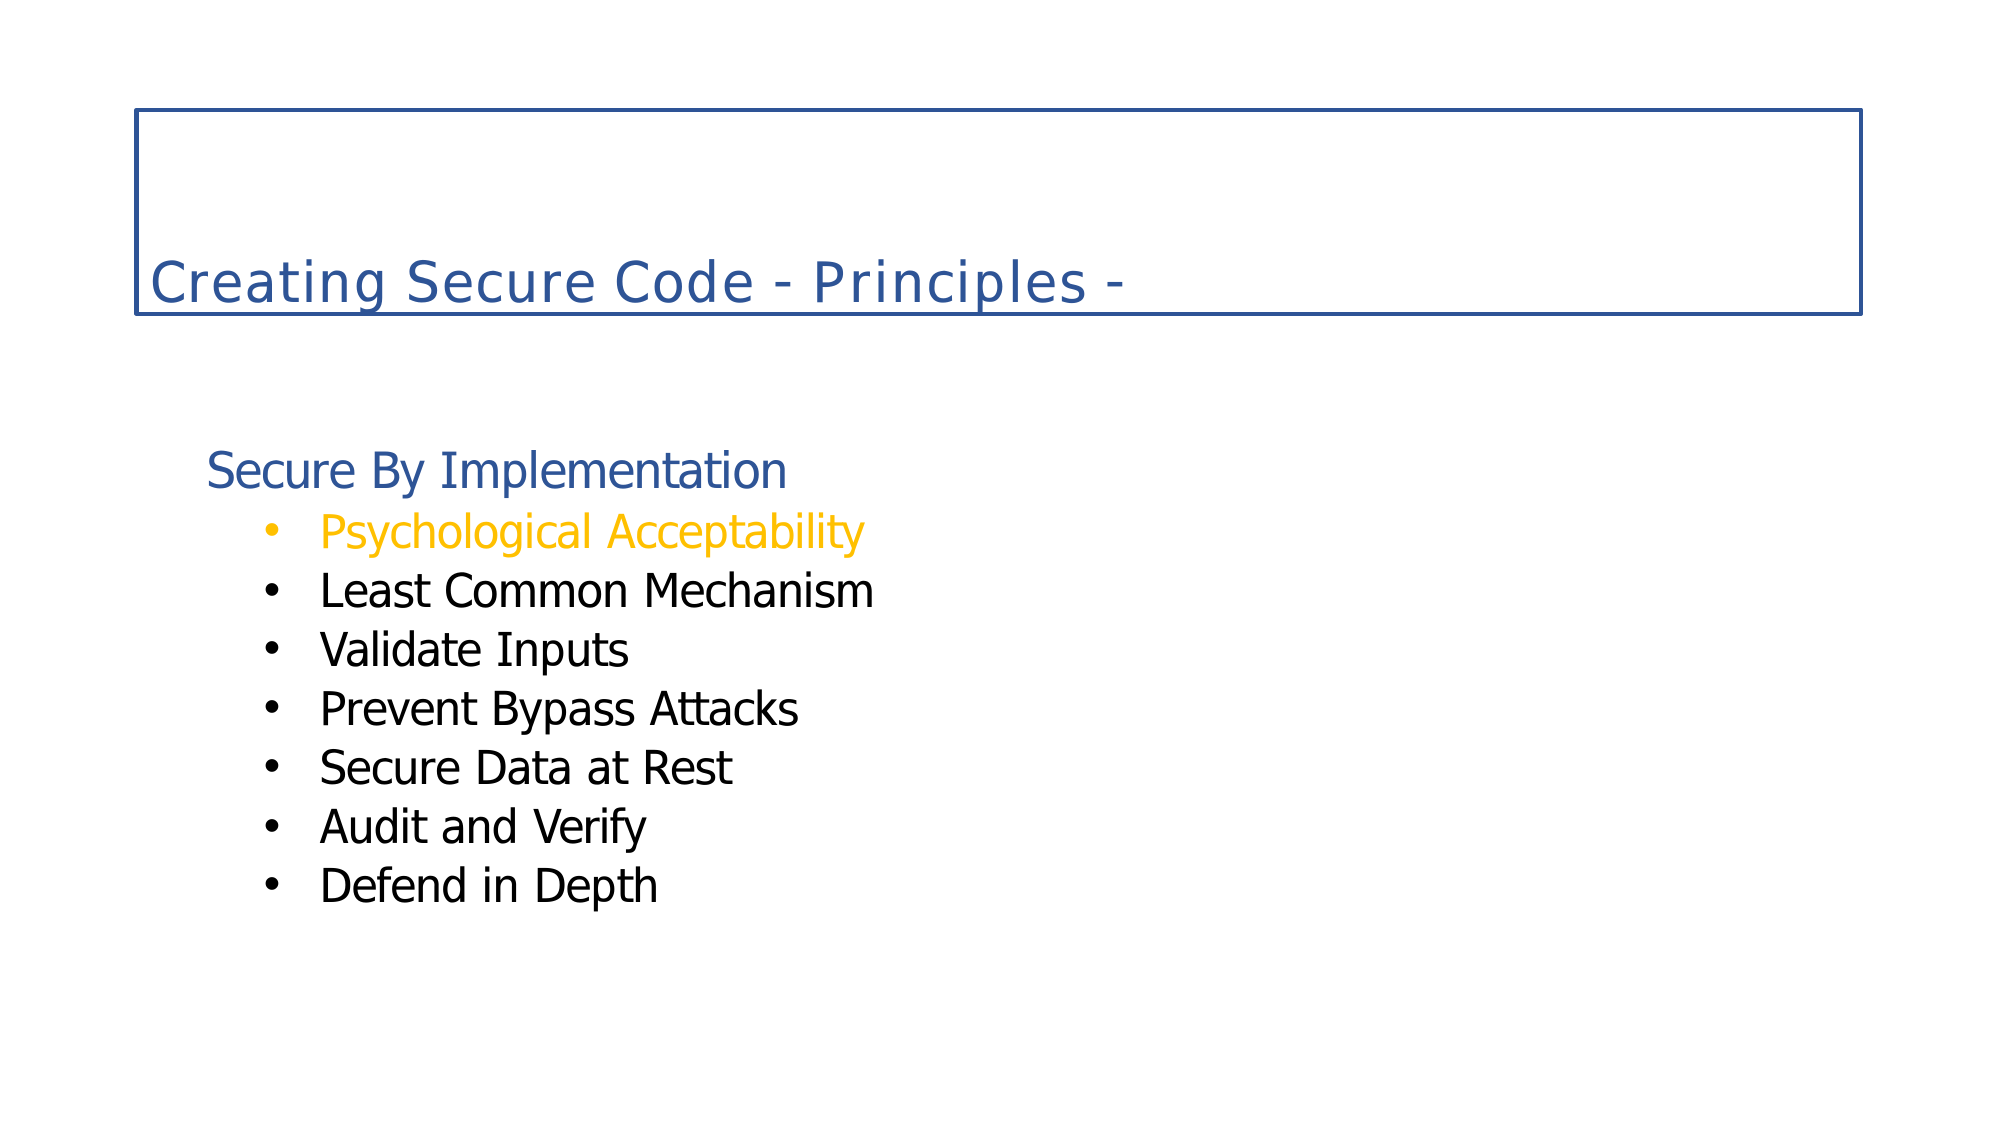

# Creating Secure Code - Principles -
Secure By Implementation
Psychological Acceptability
Least Common Mechanism
Validate Inputs
Prevent Bypass Attacks
Secure Data at Rest
Audit and Verify
Defend in Depth